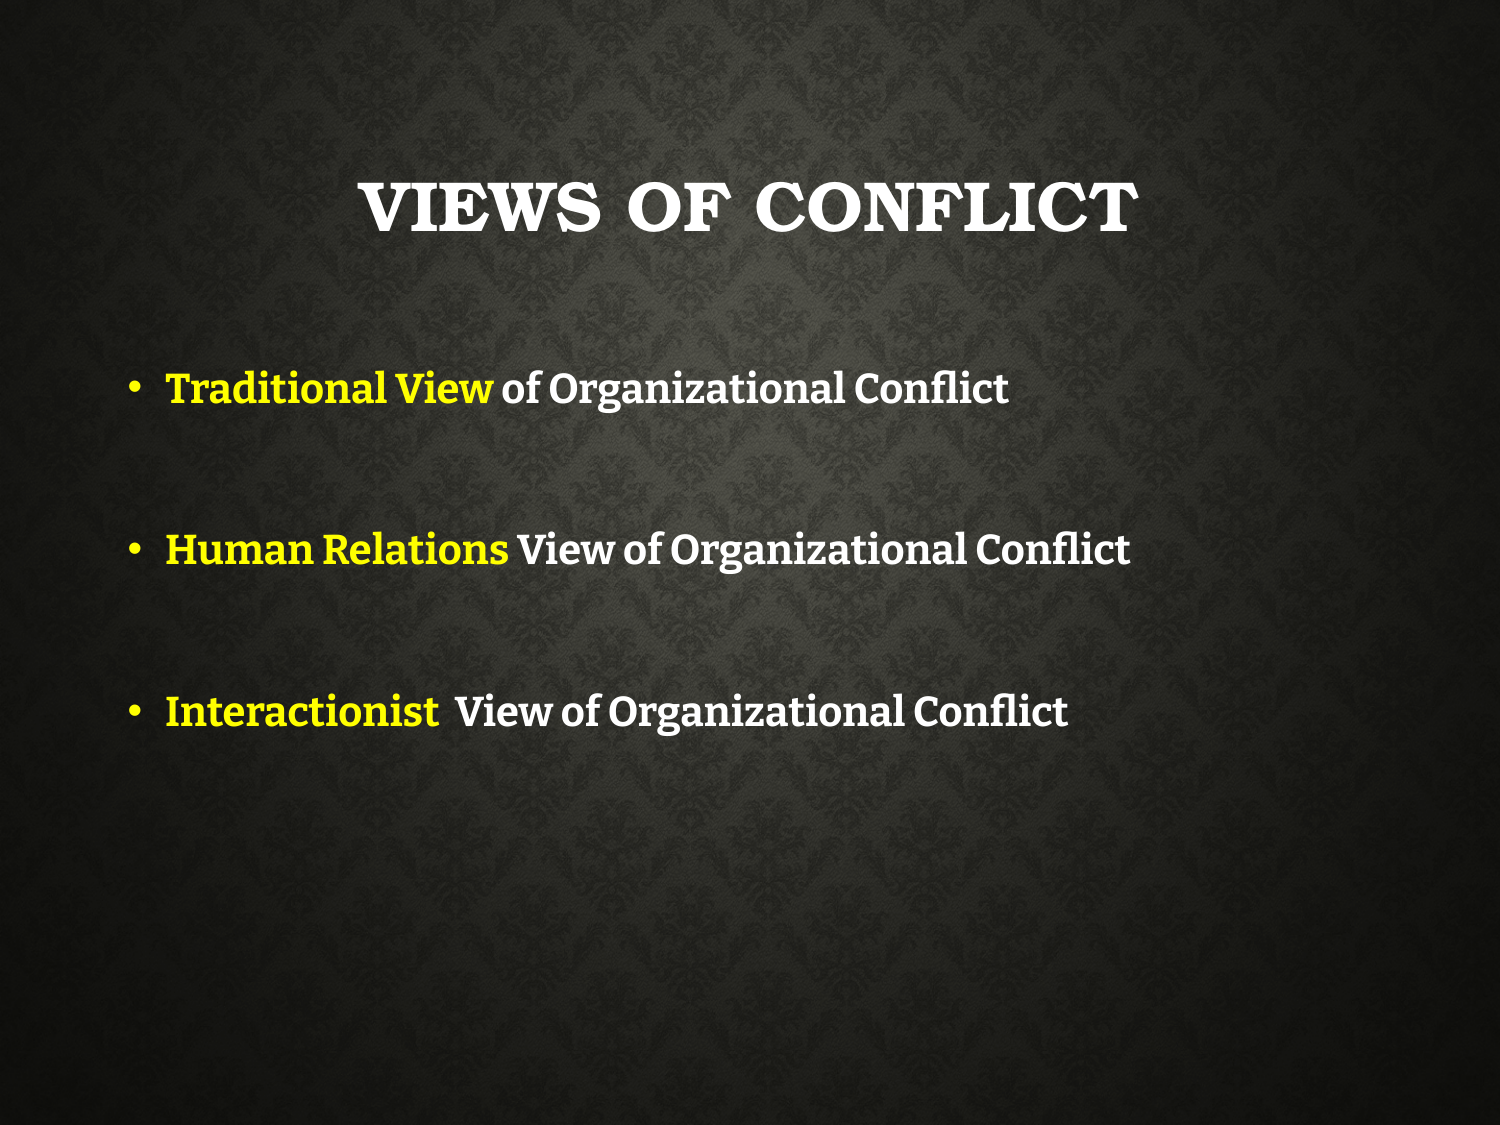

# VIEWS OF CONFLICT
Traditional View of Organizational Conflict

Human Relations View of Organizational Conflict

Interactionist  View of Organizational Conflict